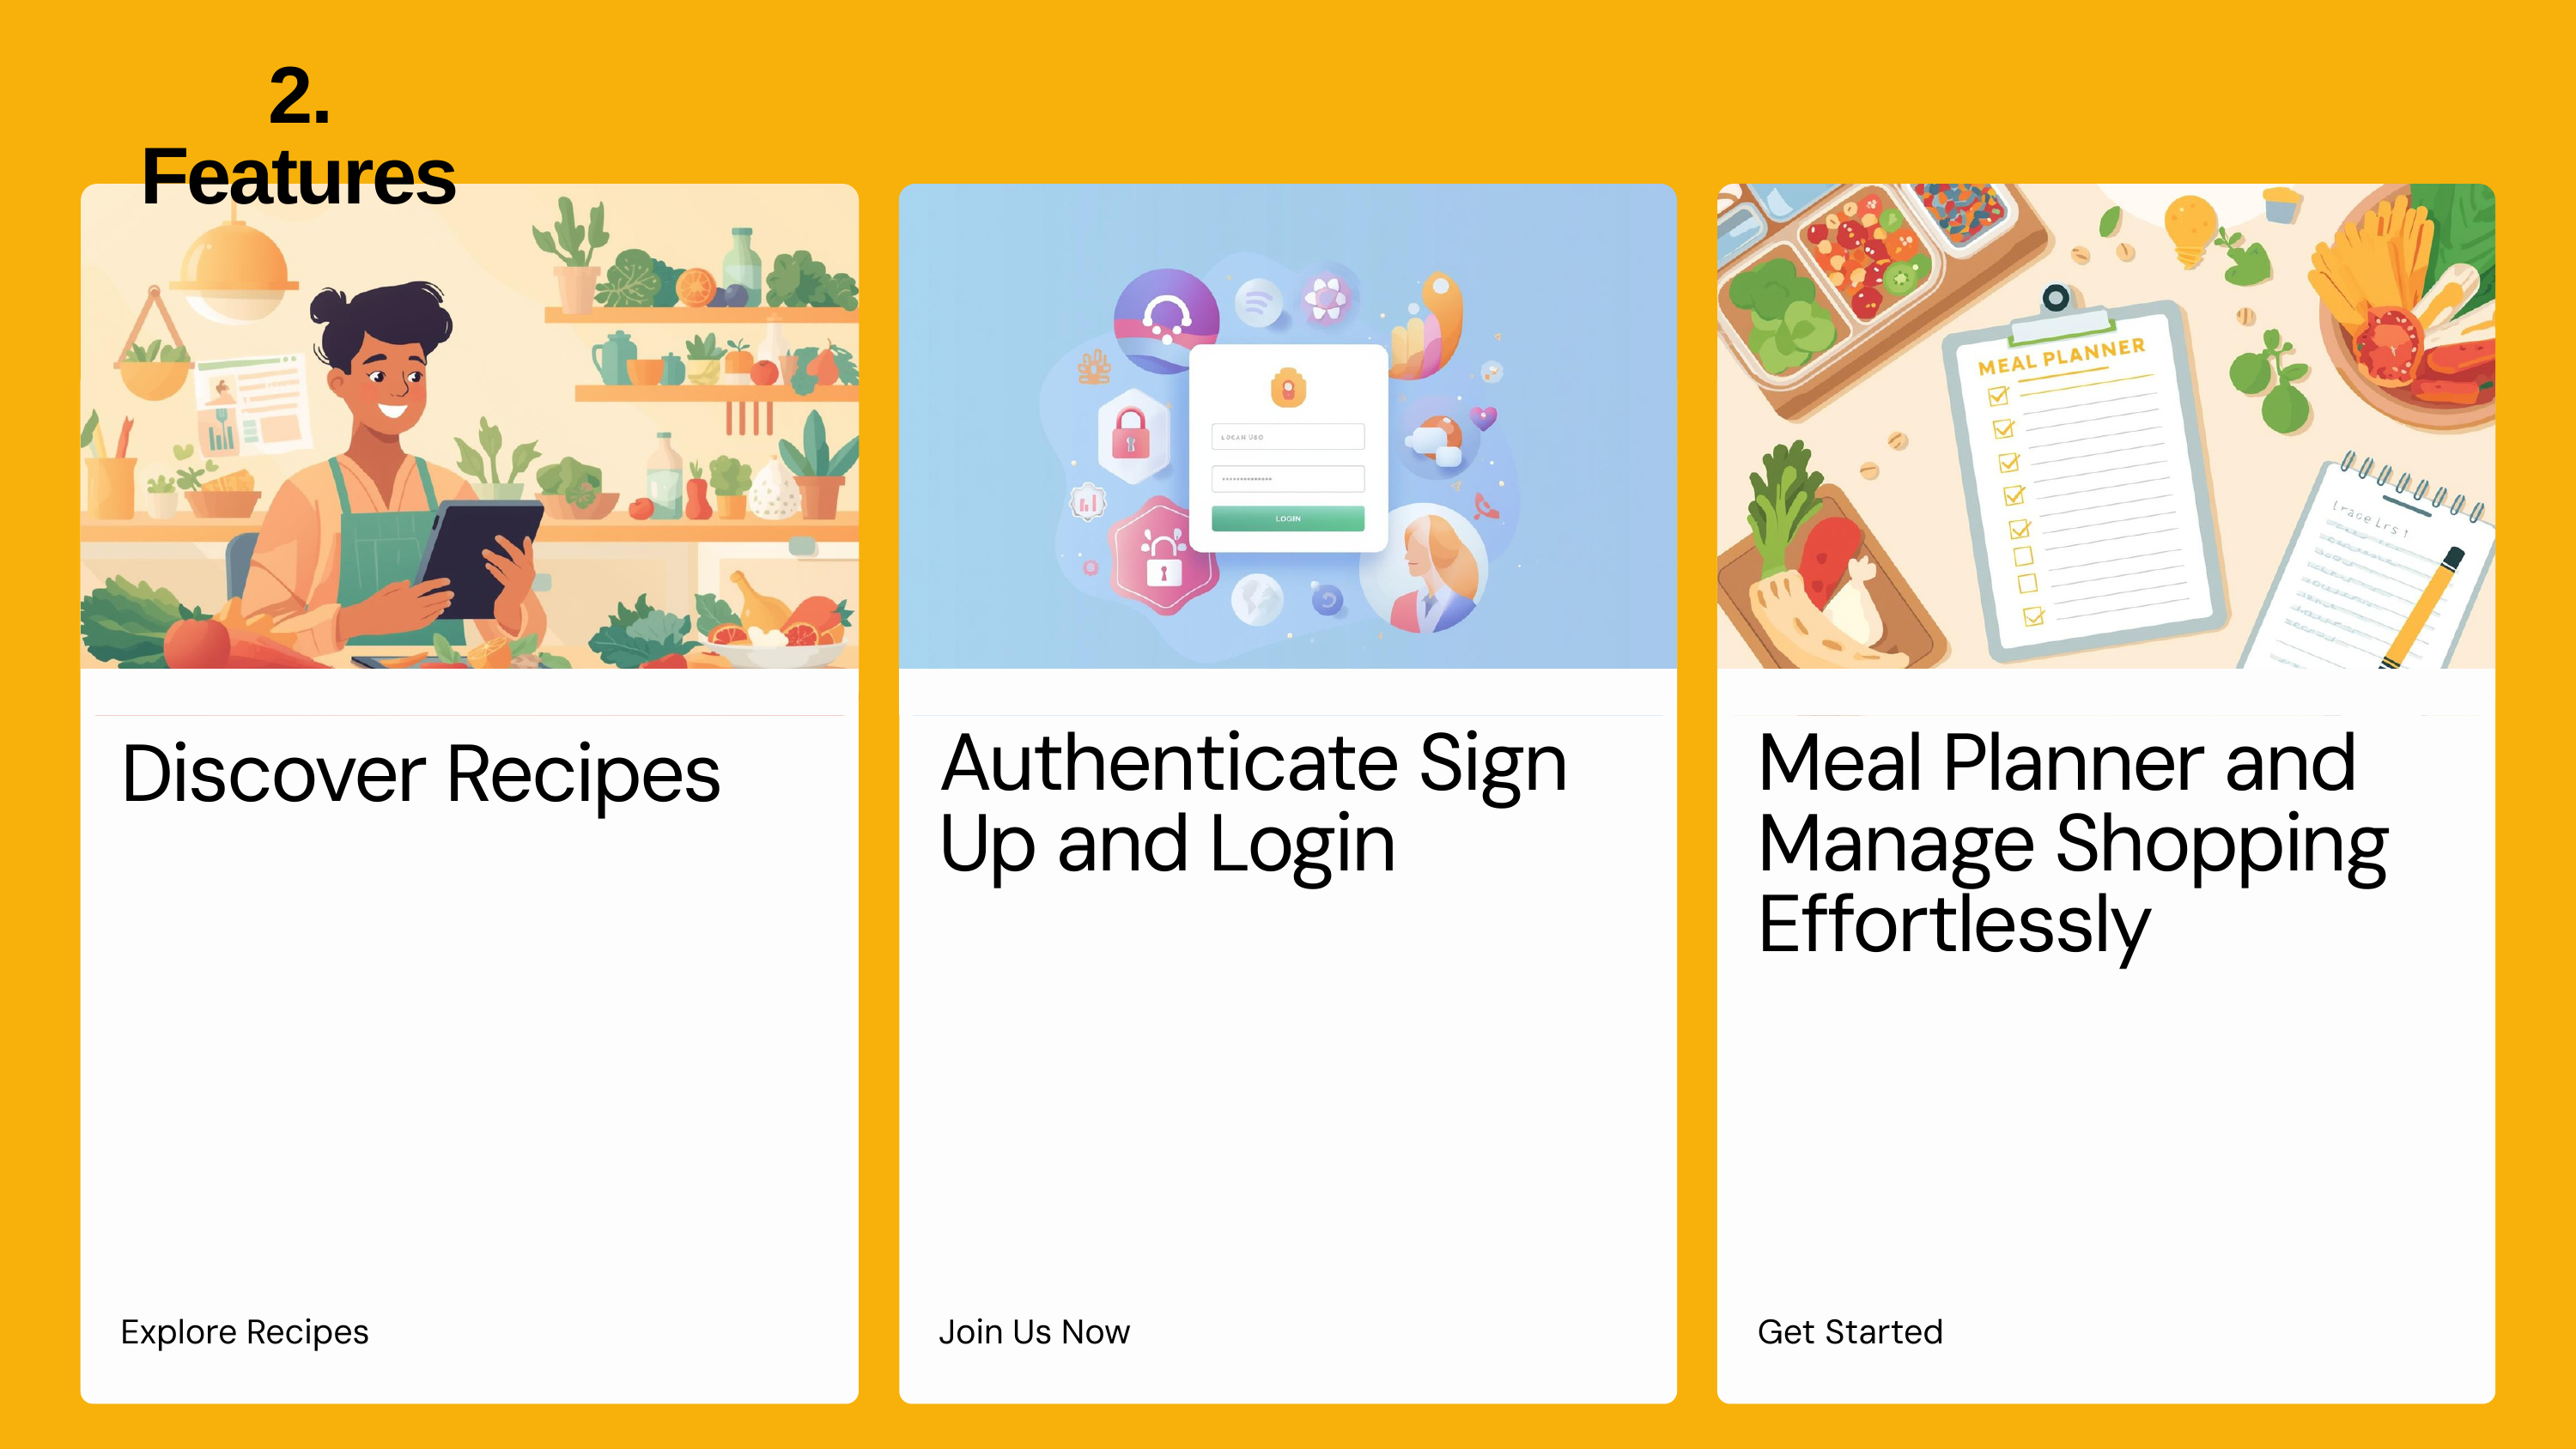

2. Features

Authenticate Sign Up and Login
Meal Planner and Manage Shopping Effortlessly
Discover Recipes
Explore Recipes
Join Us Now
Get Started